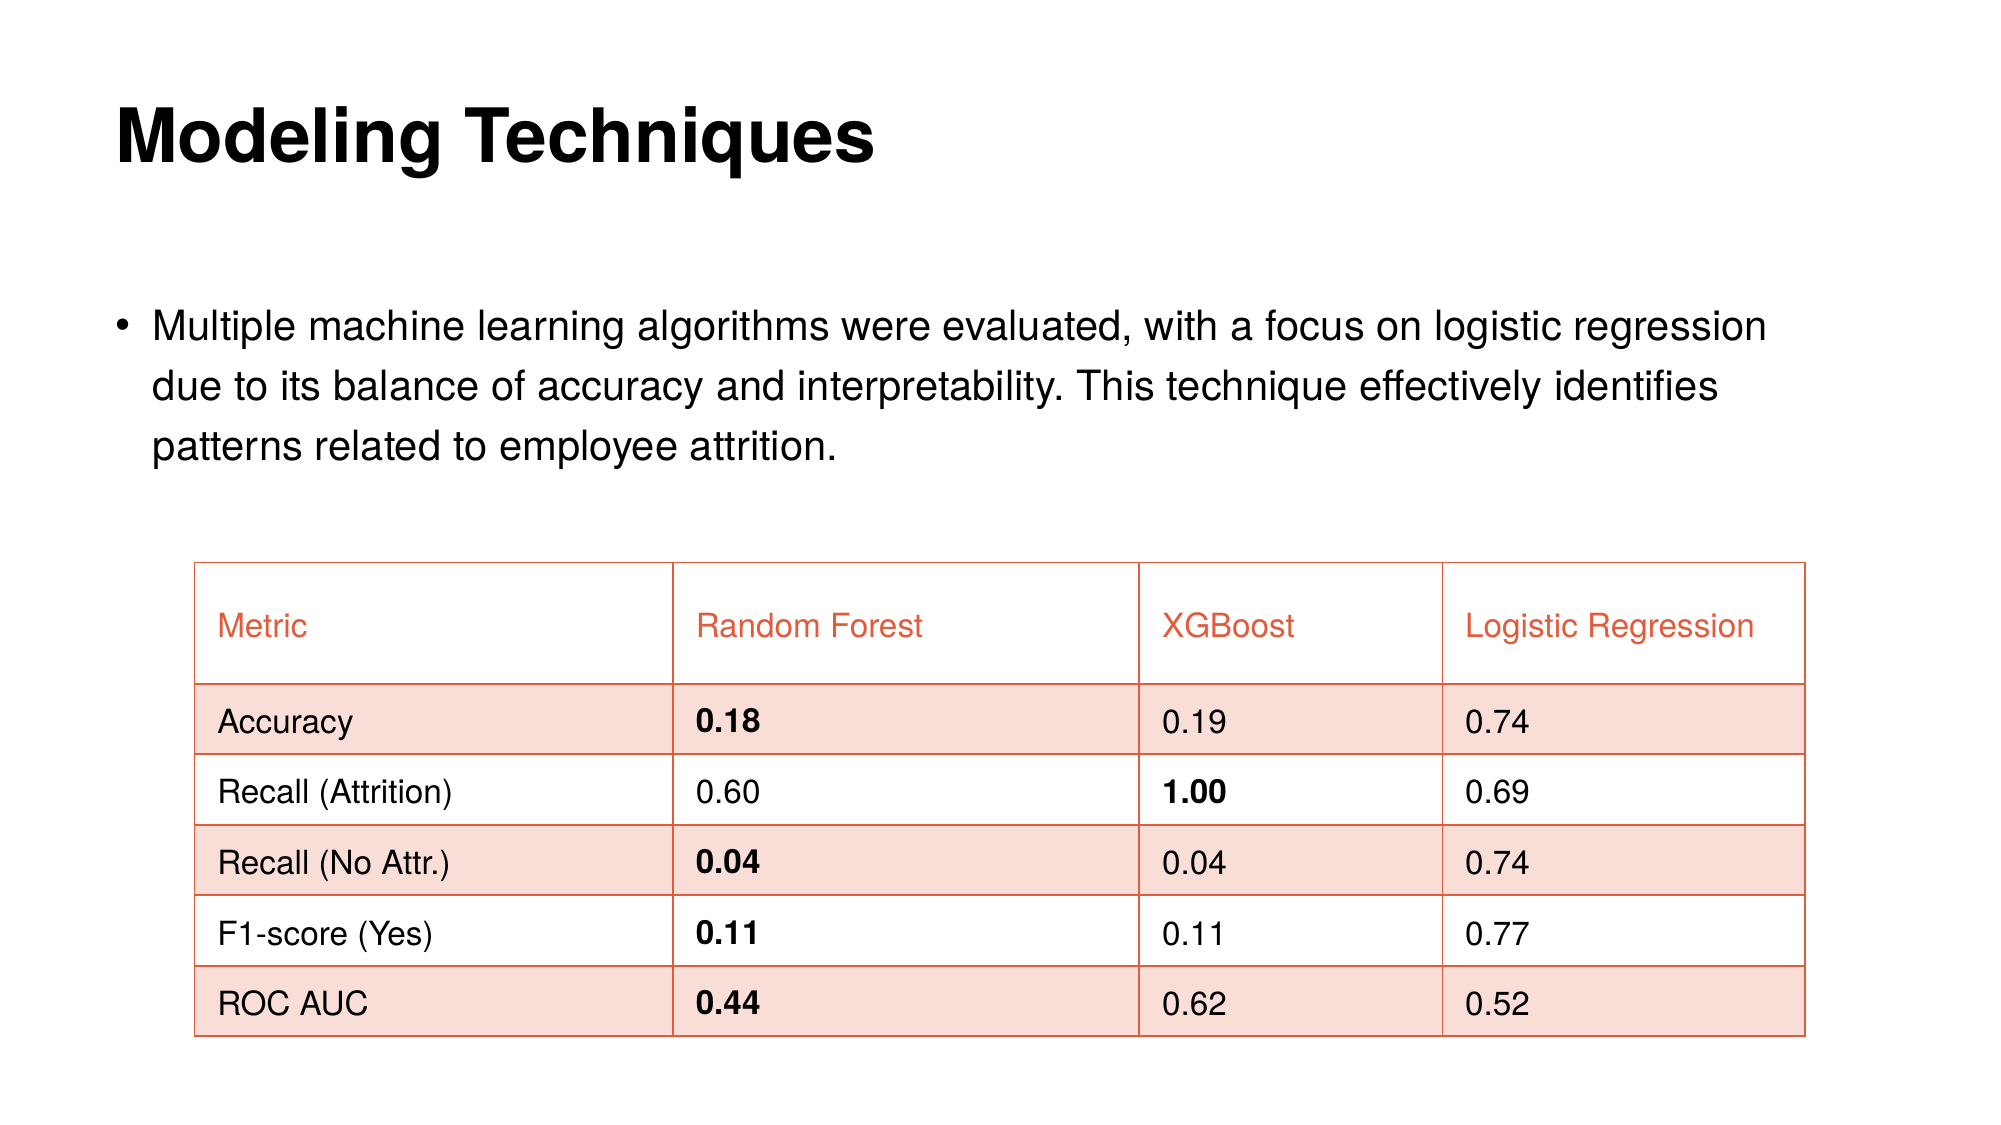

# Modeling Techniques
Multiple machine learning algorithms were evaluated, with a focus on logistic regression due to its balance of accuracy and interpretability. This technique effectively identifies patterns related to employee attrition.
| Metric | Random Forest | XGBoost | Logistic Regression |
| --- | --- | --- | --- |
| Accuracy | 0.18 | 0.19 | 0.74 |
| Recall (Attrition) | 0.60 | 1.00 | 0.69 |
| Recall (No Attr.) | 0.04 | 0.04 | 0.74 |
| F1-score (Yes) | 0.11 | 0.11 | 0.77 |
| ROC AUC | 0.44 | 0.62 | 0.52 |